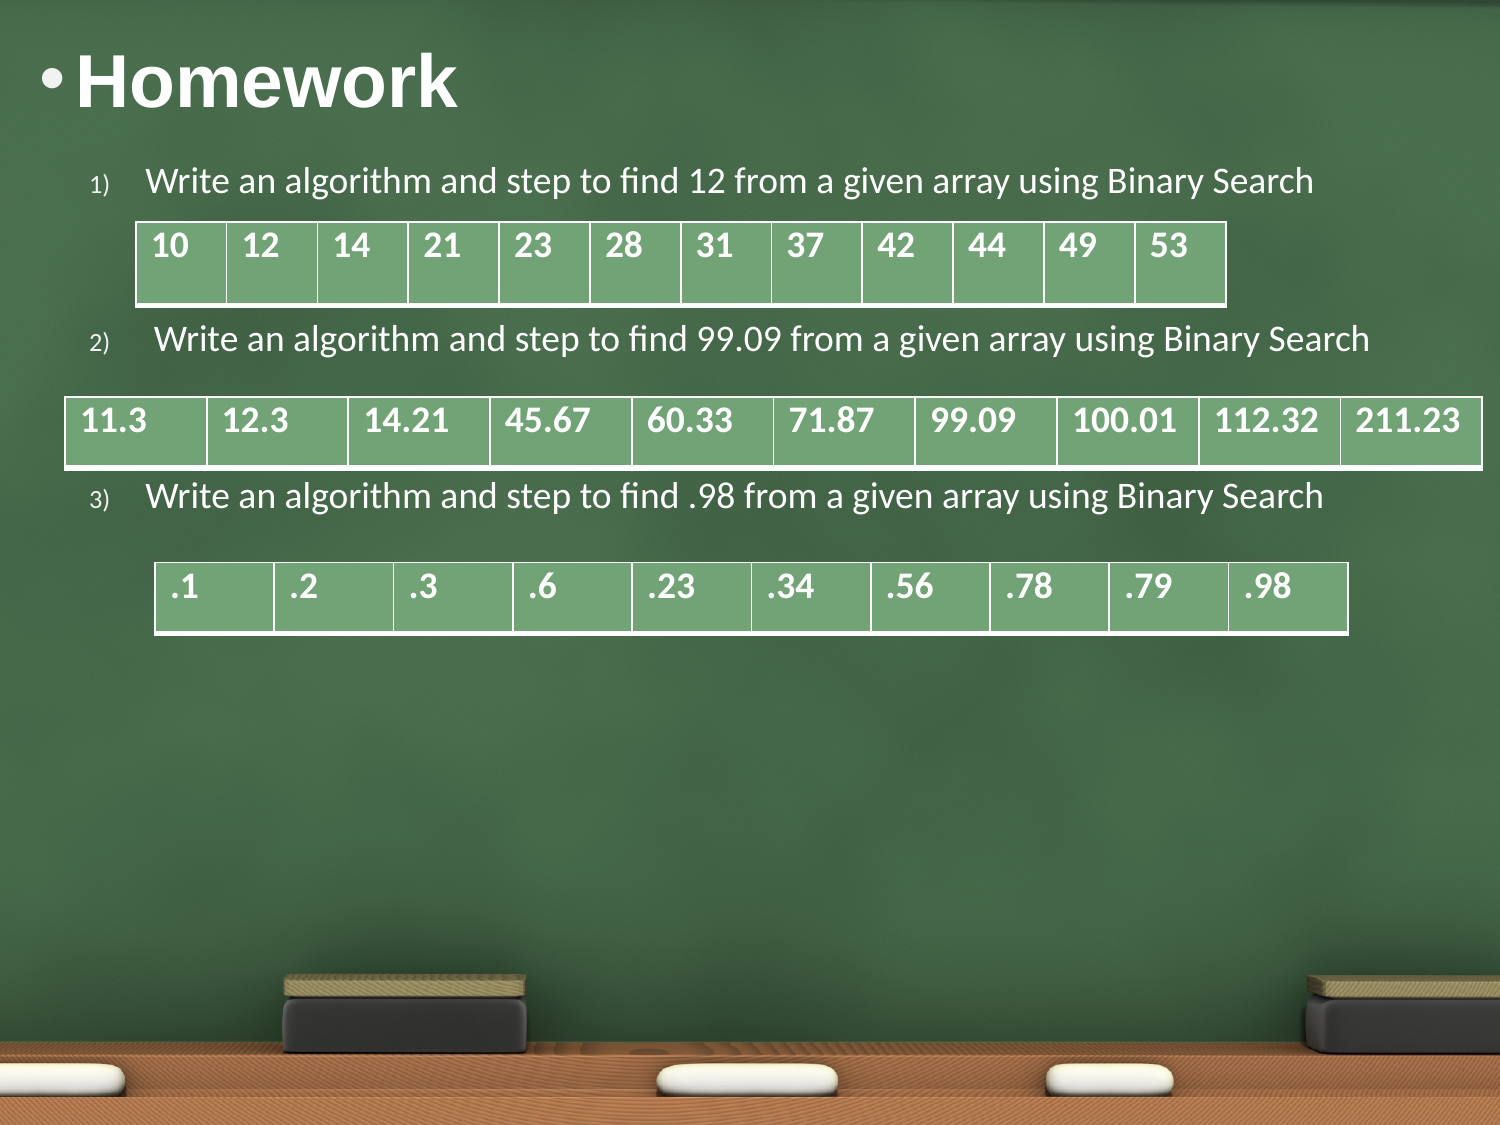

# Homework
Write an algorithm and step to find 12 from a given array using Binary Search

 Write an algorithm and step to find 99.09 from a given array using Binary Search

Write an algorithm and step to find .98 from a given array using Binary Search

| 10 | 12 | 14 | 21 | 23 | 28 | 31 | 37 | 42 | 44 | 49 | 53 |
| --- | --- | --- | --- | --- | --- | --- | --- | --- | --- | --- | --- |
| 11.3 | 12.3 | 14.21 | 45.67 | 60.33 | 71.87 | 99.09 | 100.01 | 112.32 | 211.23 |
| --- | --- | --- | --- | --- | --- | --- | --- | --- | --- |
| .1 | .2 | .3 | .6 | .23 | .34 | .56 | .78 | .79 | .98 |
| --- | --- | --- | --- | --- | --- | --- | --- | --- | --- |